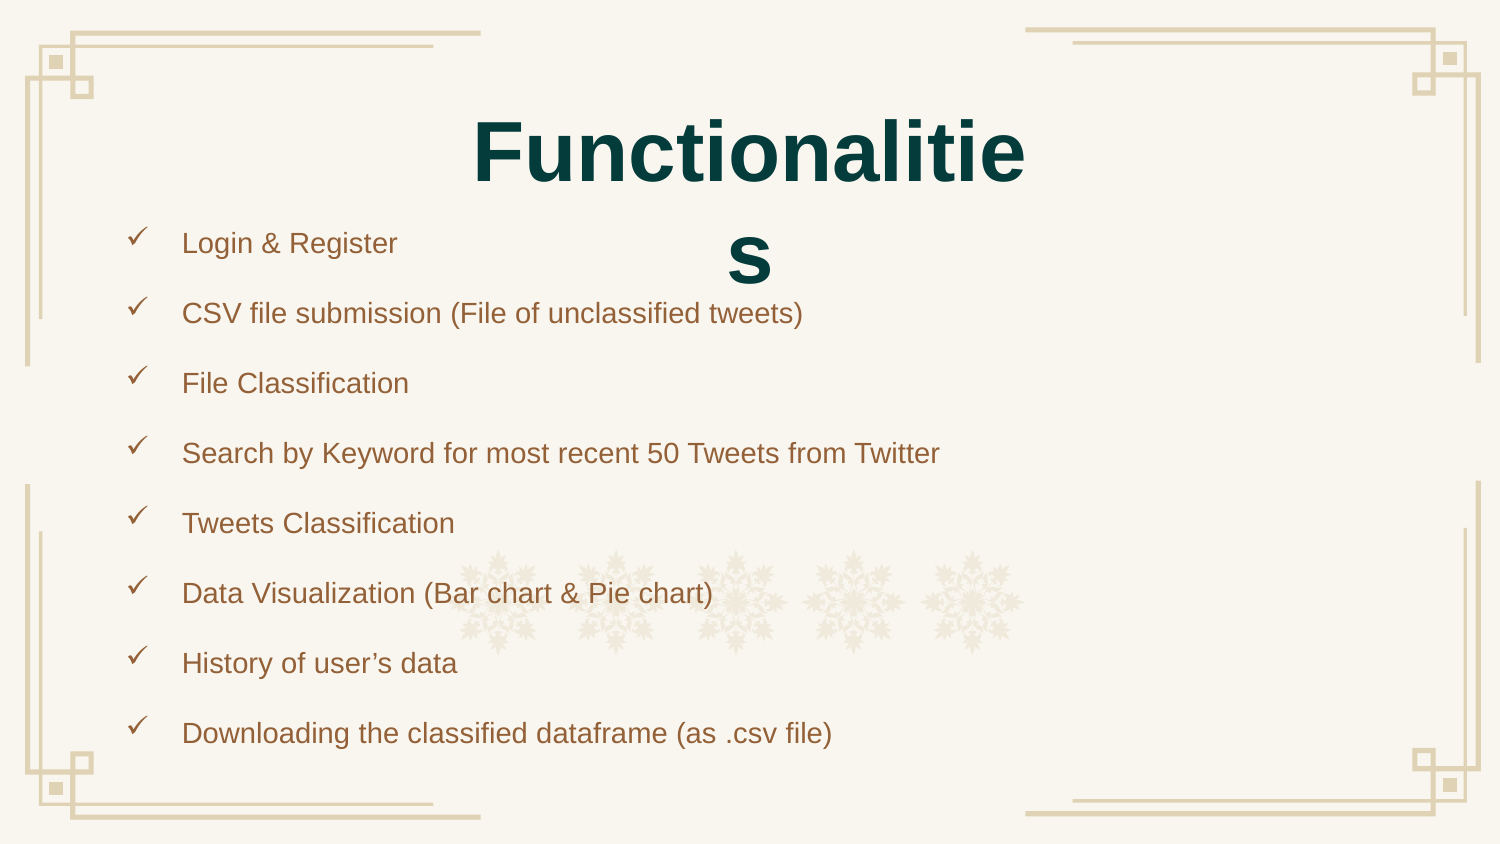

# Functionalities
Login & Register
CSV file submission (File of unclassified tweets)
File Classification
Search by Keyword for most recent 50 Tweets from Twitter
Tweets Classification
Data Visualization (Bar chart & Pie chart)
History of user’s data
Downloading the classified dataframe (as .csv file)